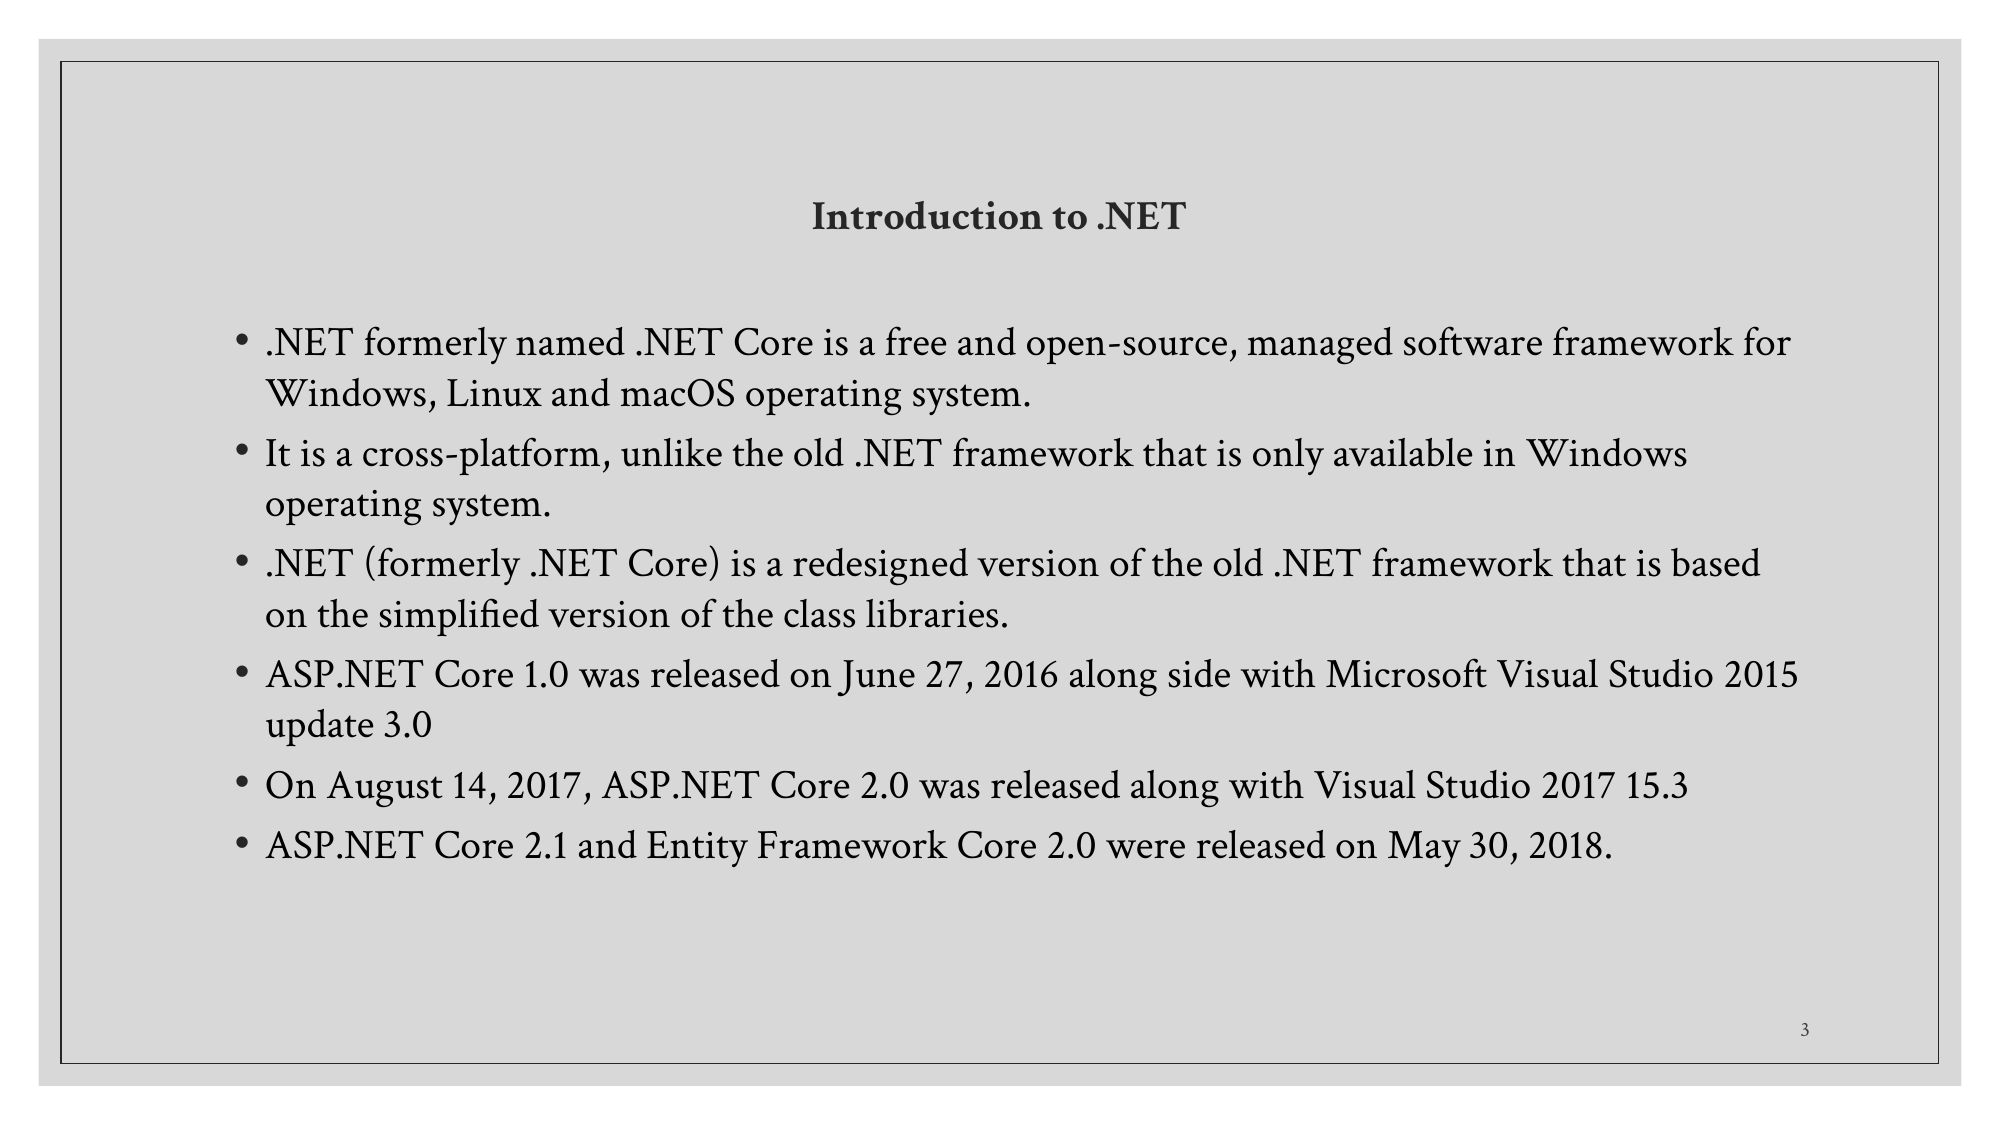

# Introduction to .NET

.NET formerly named .NET Core is a free and open-source, managed software framework for Windows, Linux and macOS operating system.
It is a cross-platform, unlike the old .NET framework that is only available in Windows operating system.
.NET (formerly .NET Core) is a redesigned version of the old .NET framework that is based on the simplified version of the class libraries.
ASP.NET Core 1.0 was released on June 27, 2016 along side with Microsoft Visual Studio 2015 update 3.0
On August 14, 2017, ASP.NET Core 2.0 was released along with Visual Studio 2017 15.3
ASP.NET Core 2.1 and Entity Framework Core 2.0 were released on May 30, 2018.
3